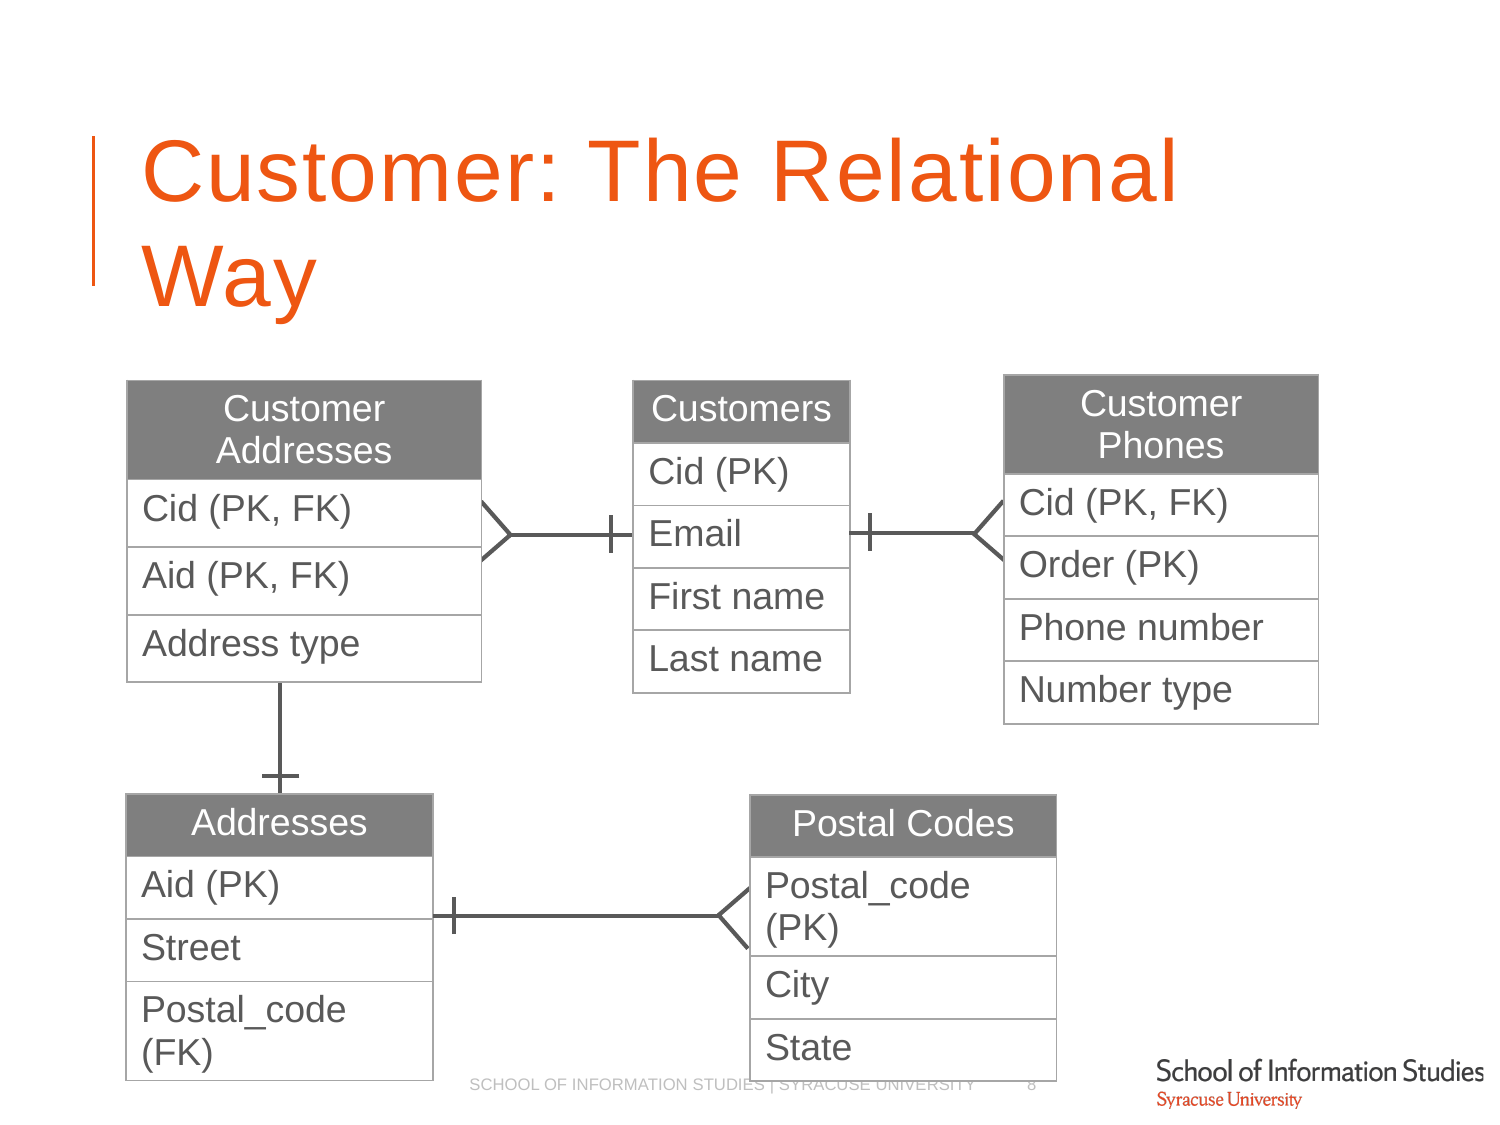

# Customer: The Relational Way
| Customer Phones |
| --- |
| Cid (PK, FK) |
| Order (PK) |
| Phone number |
| Number type |
| Customer Addresses |
| --- |
| Cid (PK, FK) |
| Aid (PK, FK) |
| Address type |
| Customers |
| --- |
| Cid (PK) |
| Email |
| First name |
| Last name |
| Addresses |
| --- |
| Aid (PK) |
| Street |
| Postal\_code (FK) |
| Postal Codes |
| --- |
| Postal\_code (PK) |
| City |
| State |
School of Information Studies | Syracuse University
8